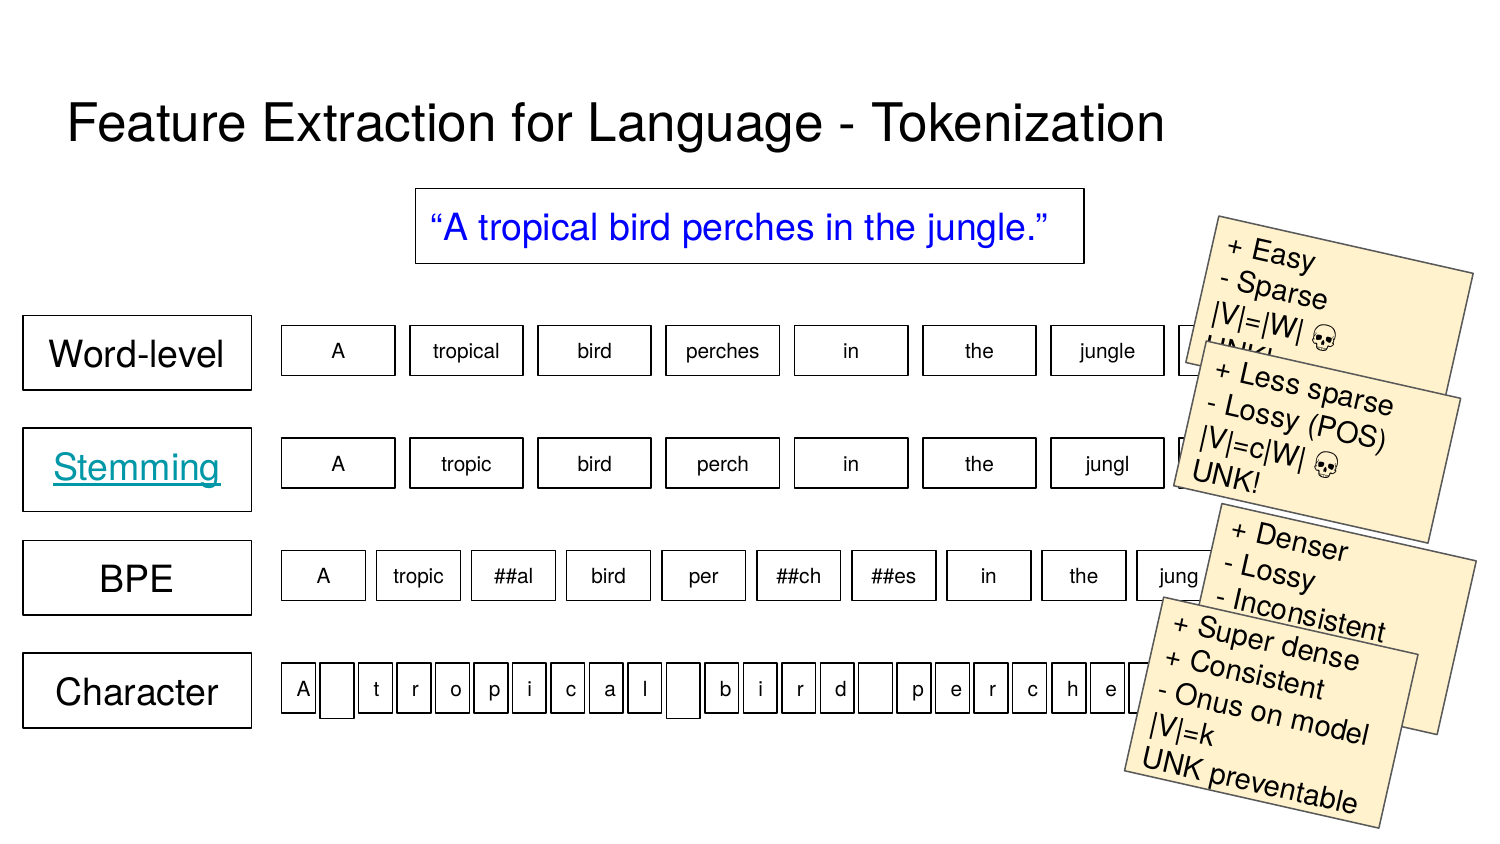

# Feature Extraction for Language - Tokenization
“A tropical bird perches in the jungle.”
+ Easy
- Sparse
|V|=|W| 💀
UNK!
Word-level
A
tropical
bird
perches
in
the
jungle
.
+ Less sparse
- Lossy (POS)
|V|=c|W| 💀
UNK!
Stemming
A
tropic
bird
perch
in
the
jungl
.
+ Denser
- Lossy
- Inconsistent
|V|=k
UNK possible
BPE
A
tropic
##al
bird
per
##ch
##es
in
the
jung
##le
.
+ Super dense
+ Consistent
- Onus on model
|V|=k
UNK preventable
Character
A

t
r
o
p
i
c
a
l

b
i
r
d

p
e
r
c
h
e
s
…